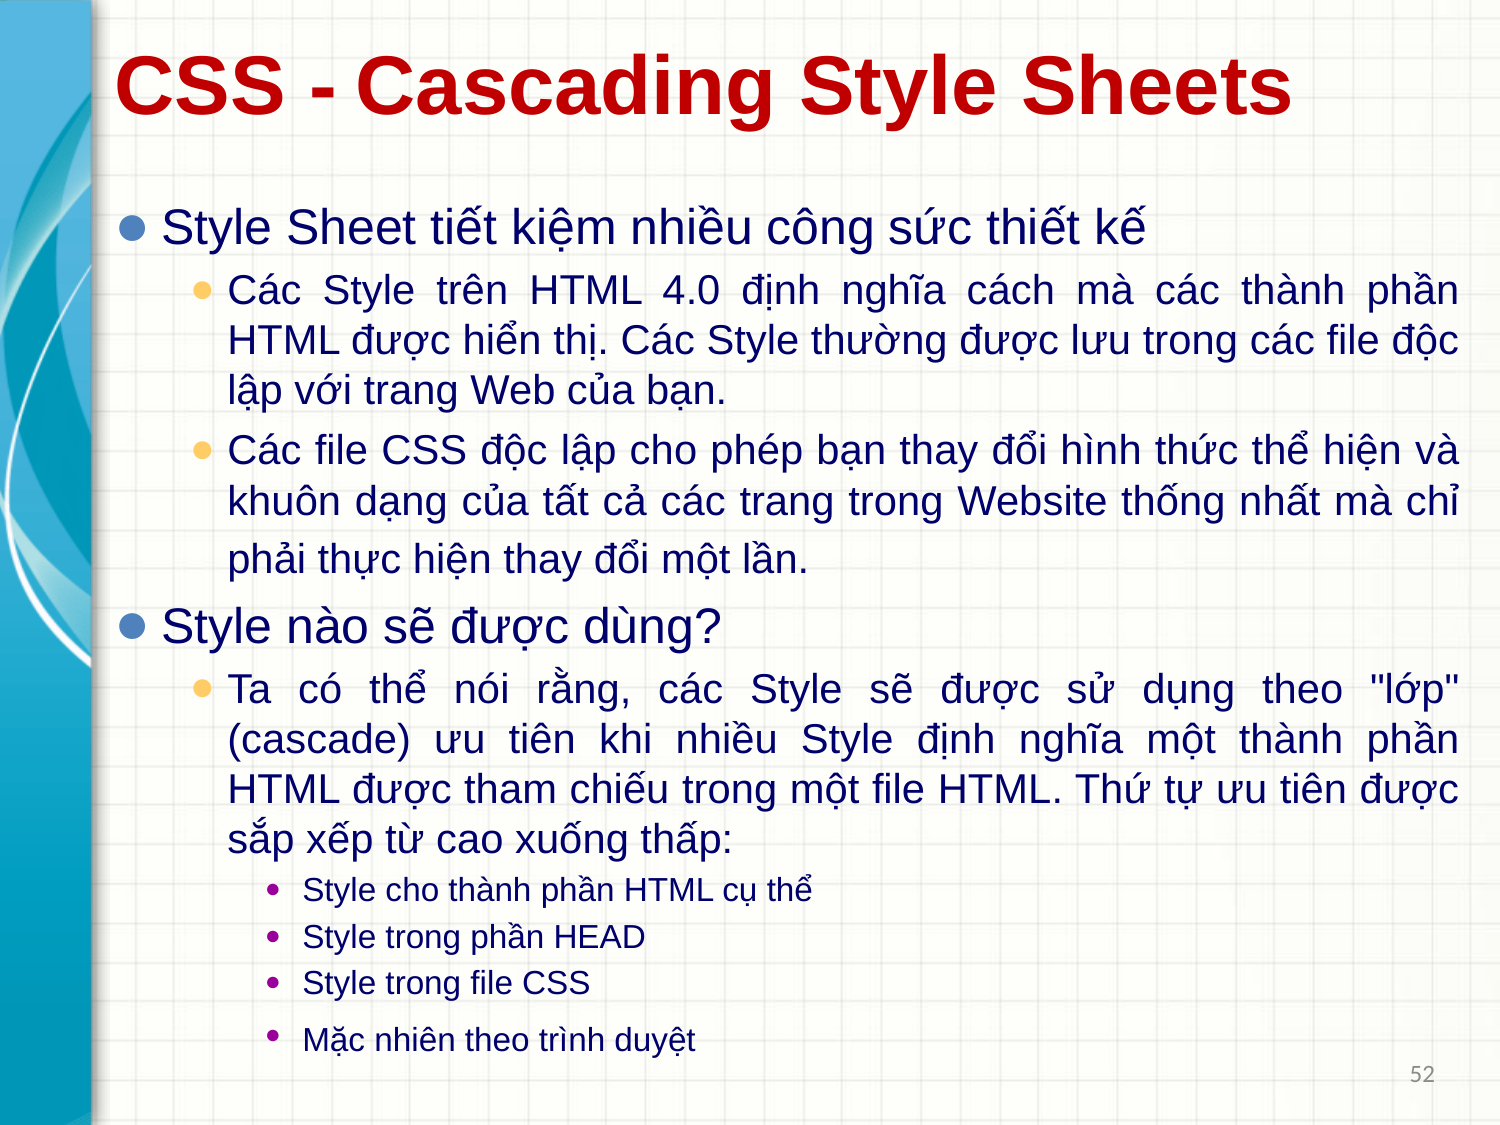

# CSS - Cascading Style Sheets
Style Sheet tiết kiệm nhiều công sức thiết kế
Các Style trên HTML 4.0 định nghĩa cách mà các thành phần HTML được hiển thị. Các Style thường được lưu trong các file độc lập với trang Web của bạn.
Các file CSS độc lập cho phép bạn thay đổi hình thức thể hiện và khuôn dạng của tất cả các trang trong Website thống nhất mà chỉ phải thực hiện thay đổi một lần.
Style nào sẽ được dùng?
Ta có thể nói rằng, các Style sẽ được sử dụng theo "lớp" (cascade) ưu tiên khi nhiều Style định nghĩa một thành phần HTML được tham chiếu trong một file HTML. Thứ tự ưu tiên được sắp xếp từ cao xuống thấp:
Style cho thành phần HTML cụ thể
Style trong phần HEAD
Style trong file CSS
Mặc nhiên theo trình duyệt
52